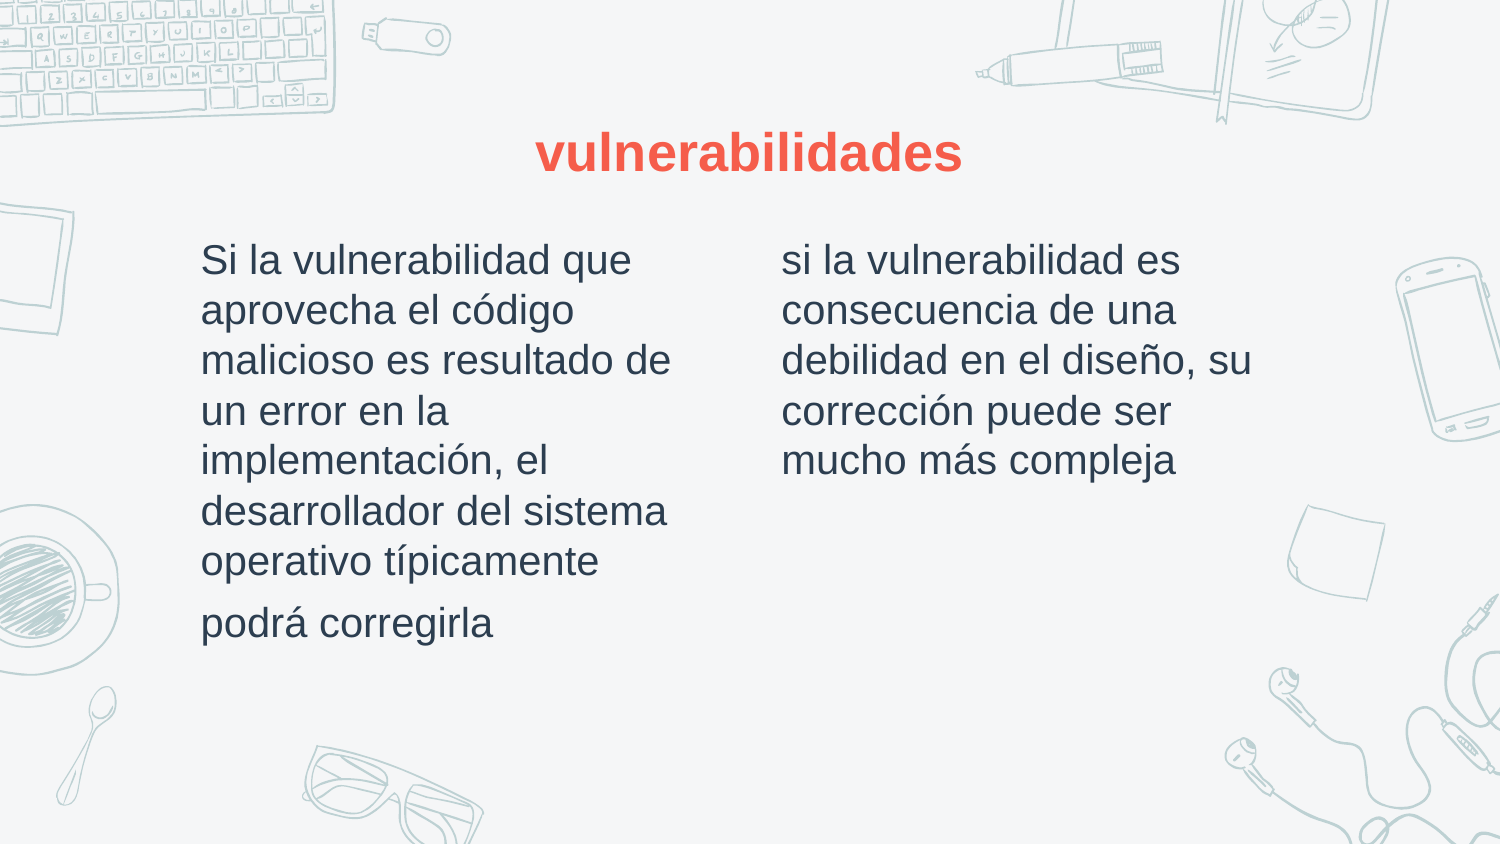

# vulnerabilidades
Si la vulnerabilidad que aprovecha el código malicioso es resultado de un error en la implementación, el desarrollador del sistema operativo típicamente
podrá corregirla

si la vulnerabilidad es consecuencia de una debilidad en el diseño, su corrección puede ser mucho más compleja